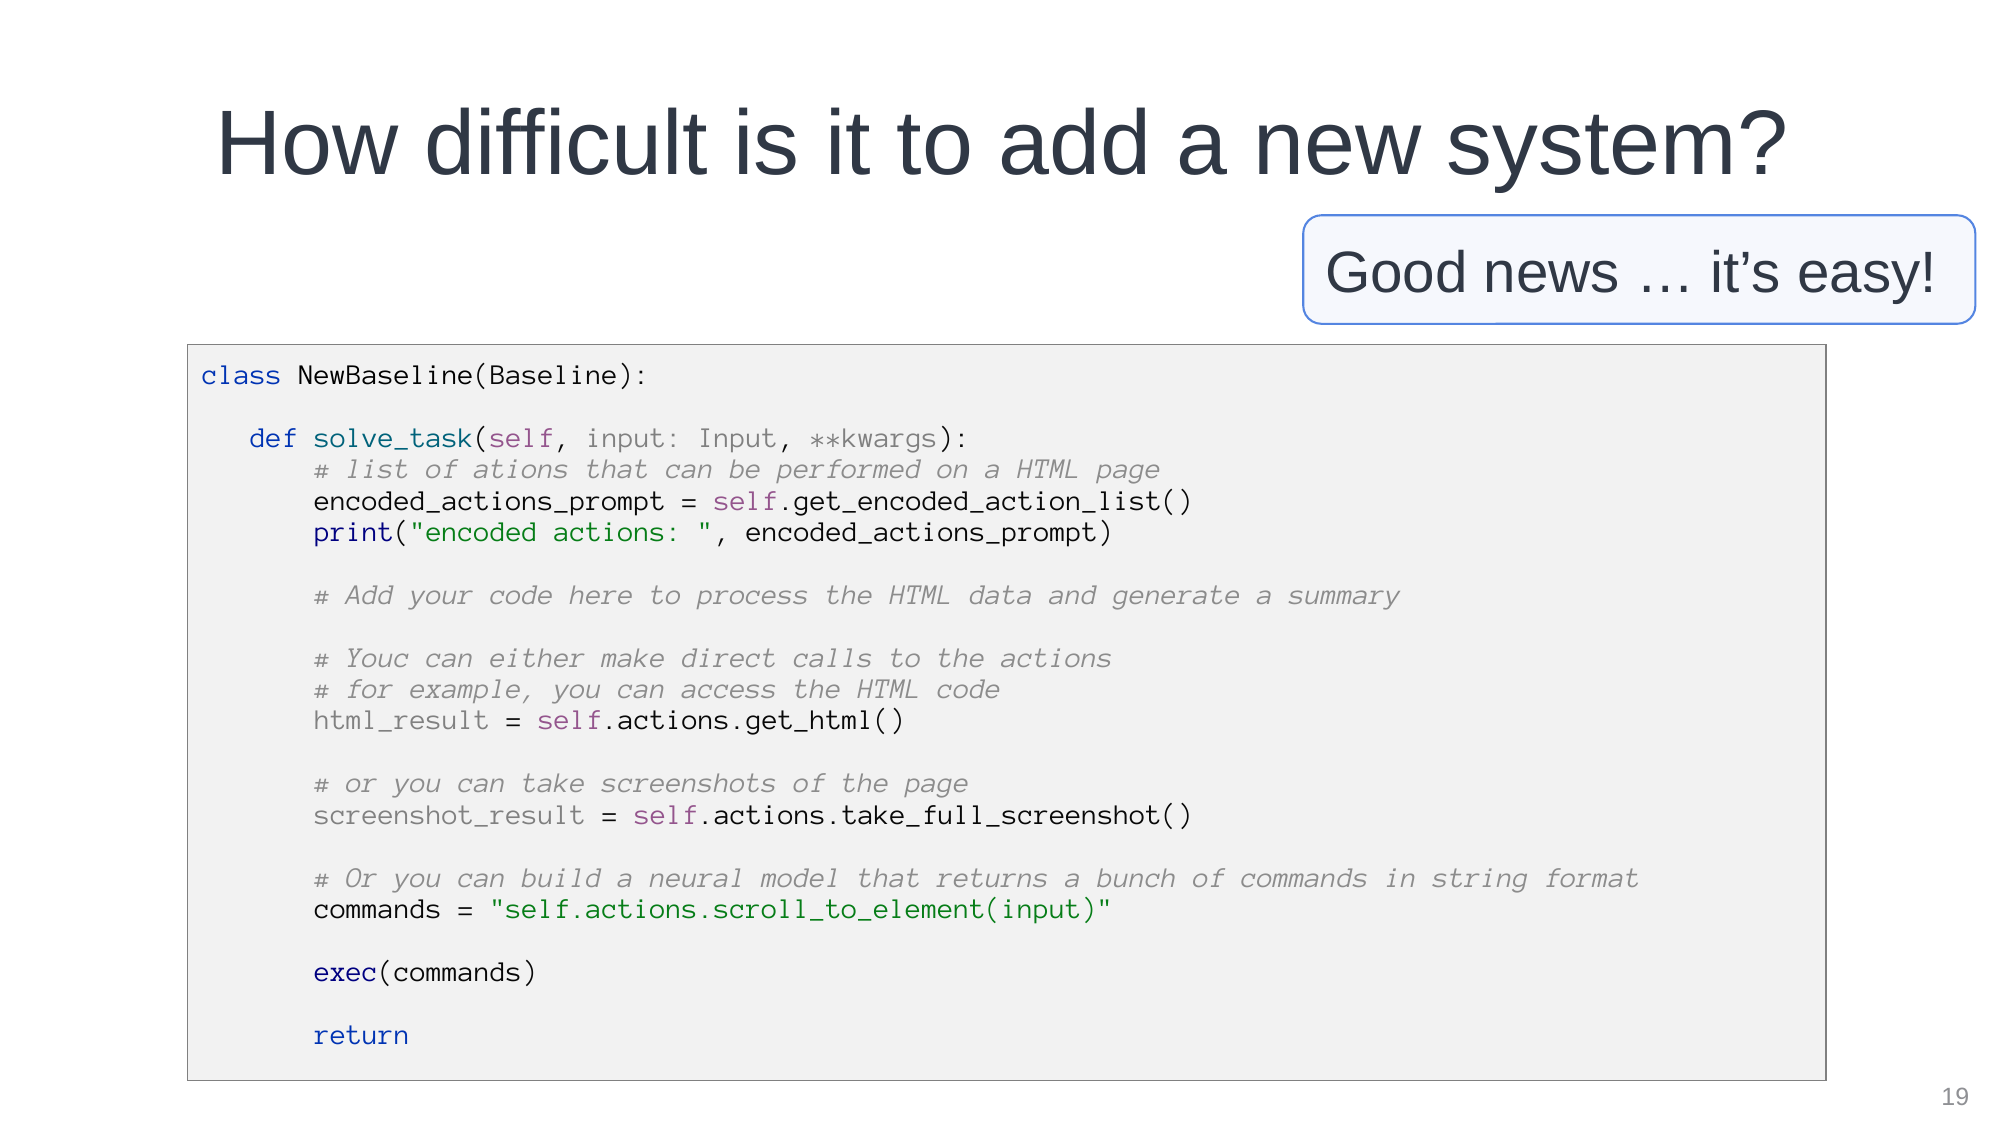

# How difficult is it to add a new system?
Good news … it’s easy!

class NewBaseline(Baseline):

   def solve_task(self, input: Input, **kwargs):
       # list of ations that can be performed on a HTML page
       encoded_actions_prompt = self.get_encoded_action_list()
       print("encoded actions: ", encoded_actions_prompt)

       # Add your code here to process the HTML data and generate a summary

       # Youc can either make direct calls to the actions
       # for example, you can access the HTML code
       html_result = self.actions.get_html()

       # or you can take screenshots of the page
       screenshot_result = self.actions.take_full_screenshot()

       # Or you can build a neural model that returns a bunch of commands in string format
       commands = "self.actions.scroll_to_element(input)"

       exec(commands)

       return

19